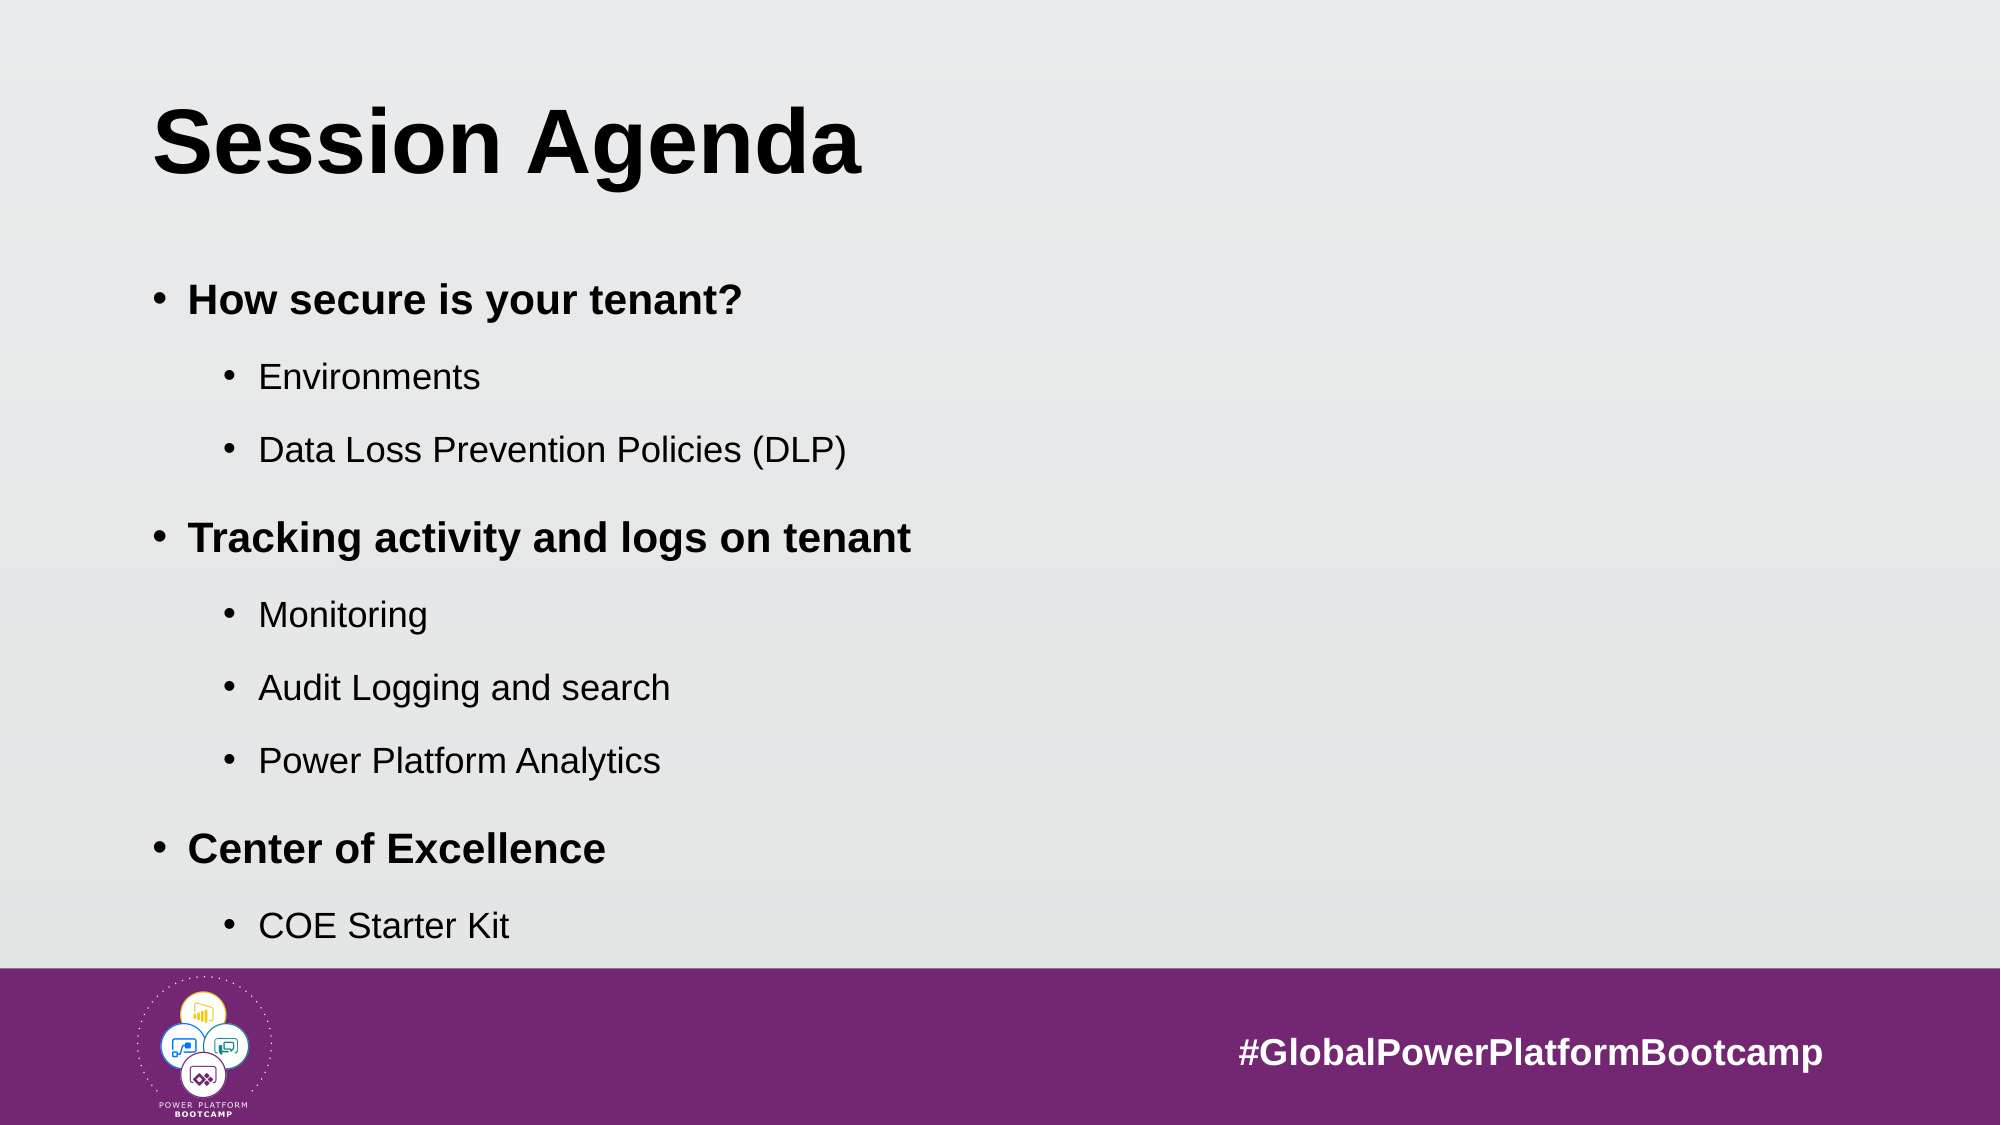

# Session Agenda
How secure is your tenant?
Environments
Data Loss Prevention Policies (DLP)
Tracking activity and logs on tenant
Monitoring
Audit Logging and search
Power Platform Analytics
Center of Excellence
COE Starter Kit